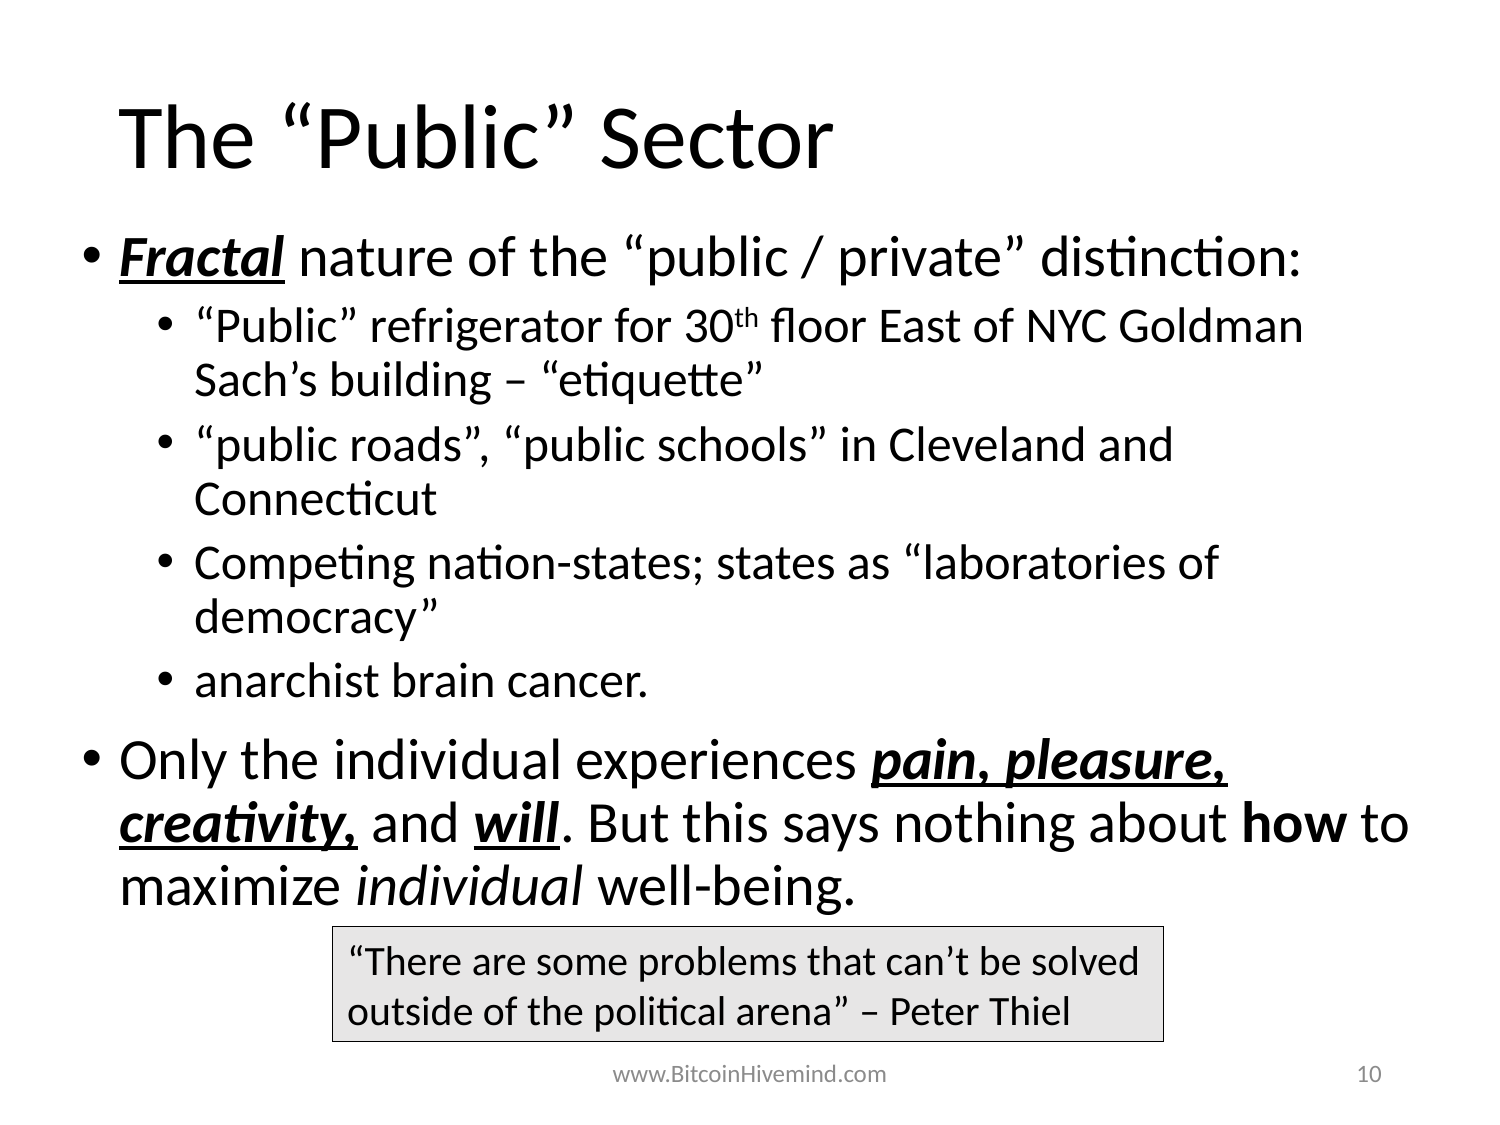

# The “Public” Sector
Fractal nature of the “public / private” distinction:
“Public” refrigerator for 30th floor East of NYC Goldman Sach’s building – “etiquette”
“public roads”, “public schools” in Cleveland and Connecticut
Competing nation-states; states as “laboratories of democracy”
anarchist brain cancer.
Only the individual experiences pain, pleasure, creativity, and will. But this says nothing about how to maximize individual well-being.
“There are some problems that can’t be solved outside of the political arena” – Peter Thiel
www.BitcoinHivemind.com
10